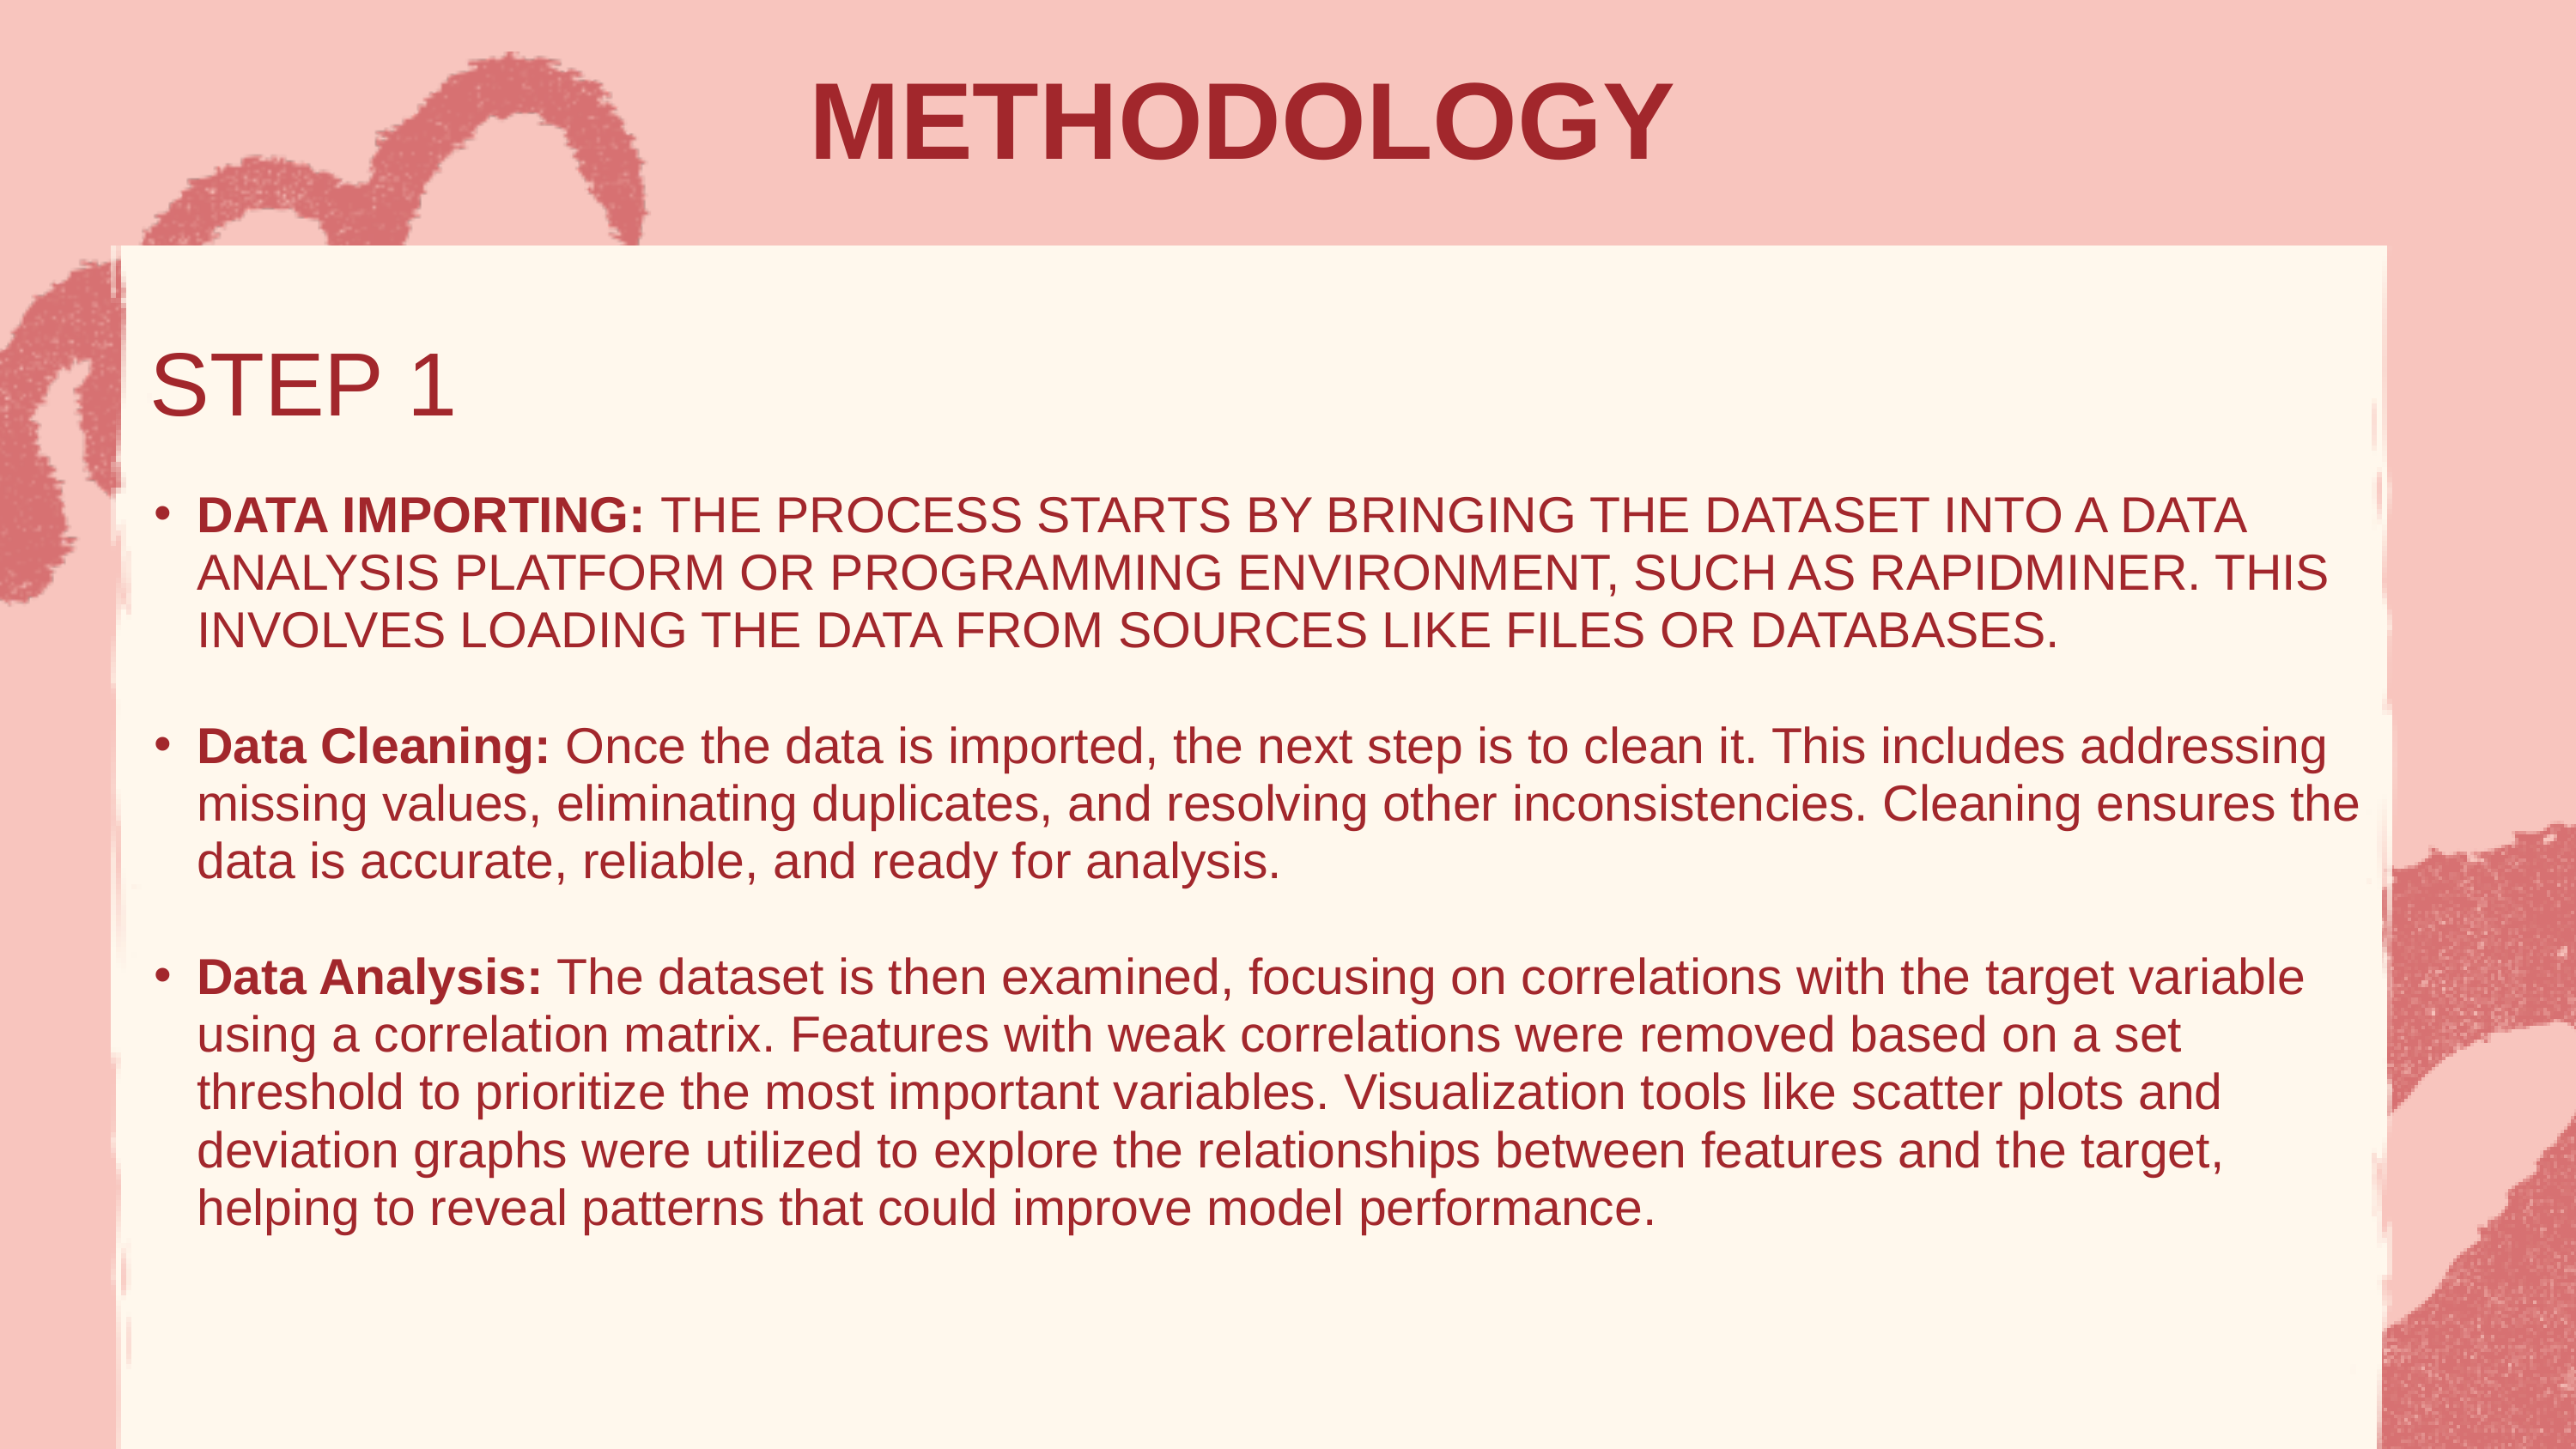

METHODOLOGY

STEP 1

DATA IMPORTING: THE PROCESS STARTS BY BRINGING THE DATASET INTO A DATA ANALYSIS PLATFORM OR PROGRAMMING ENVIRONMENT, SUCH AS RAPIDMINER. THIS INVOLVES LOADING THE DATA FROM SOURCES LIKE FILES OR DATABASES.

Data Cleaning: Once the data is imported, the next step is to clean it. This includes addressing missing values, eliminating duplicates, and resolving other inconsistencies. Cleaning ensures the data is accurate, reliable, and ready for analysis.

Data Analysis: The dataset is then examined, focusing on correlations with the target variable using a correlation matrix. Features with weak correlations were removed based on a set threshold to prioritize the most important variables. Visualization tools like scatter plots and deviation graphs were utilized to explore the relationships between features and the target, helping to reveal patterns that could improve model performance.